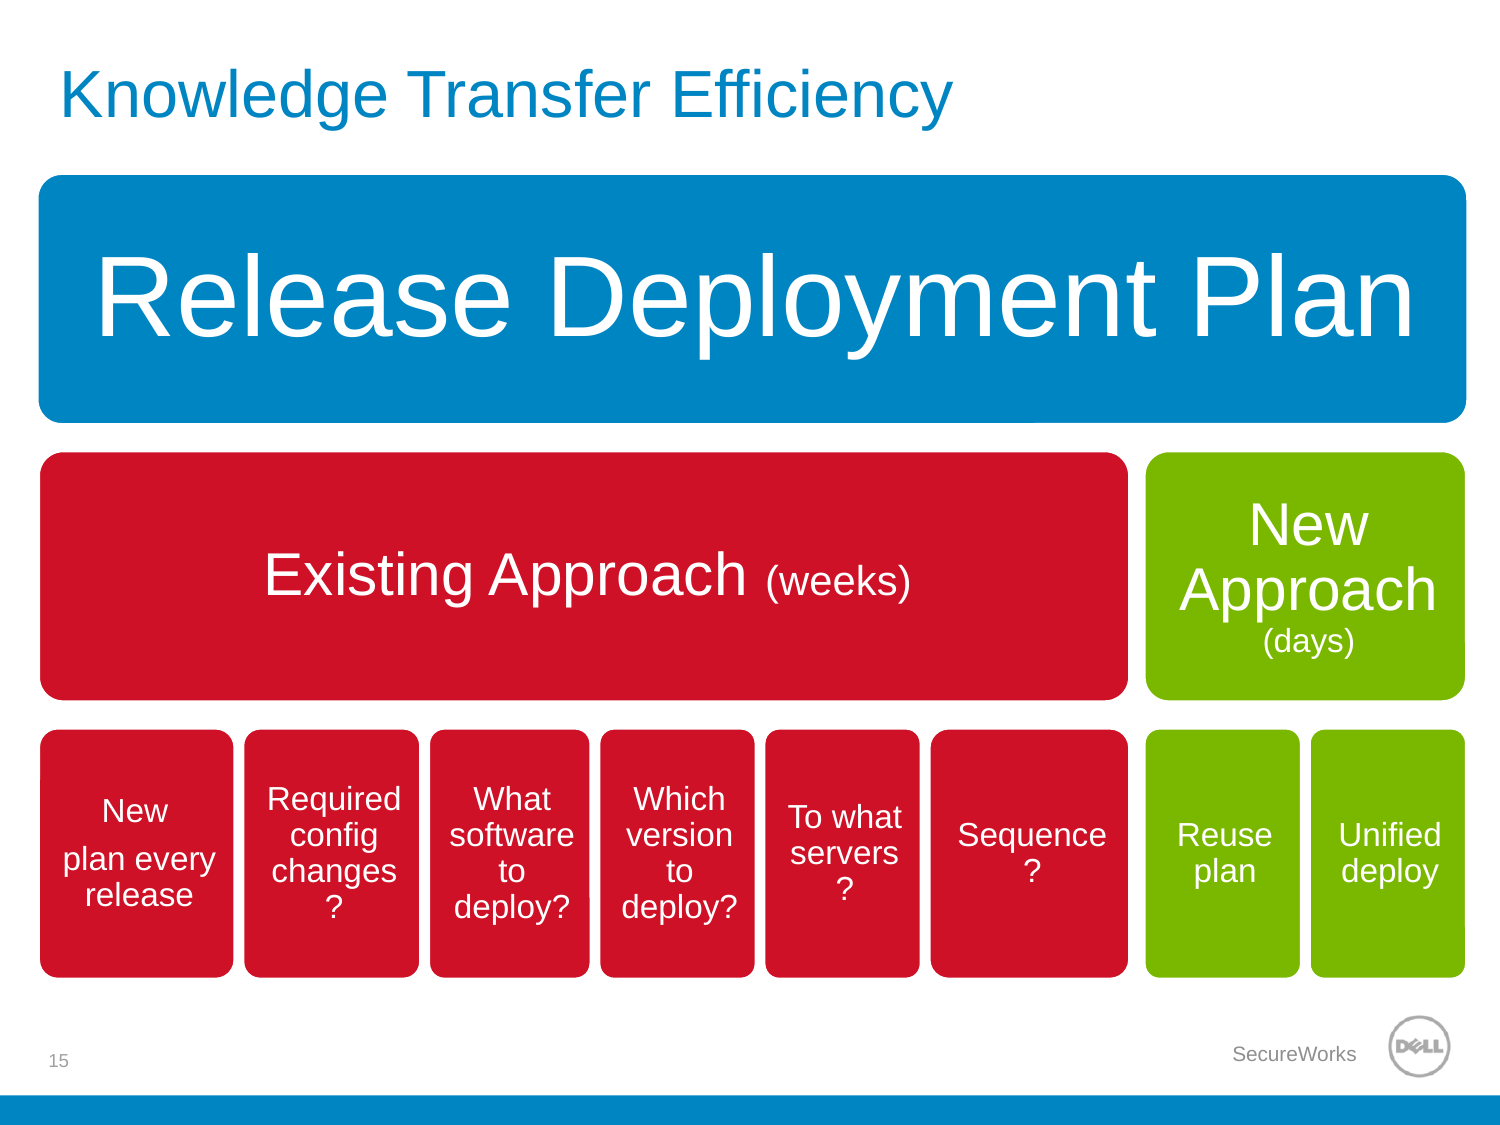

# Knowledge Transfer Efficiency
Release Deployment Plan
Existing Approach (weeks)
New
plan every release
Required config changes?
What software to deploy?
Which version to deploy?
To what servers?
Sequence?
New Approach (days)
Reuse plan
Unified deploy